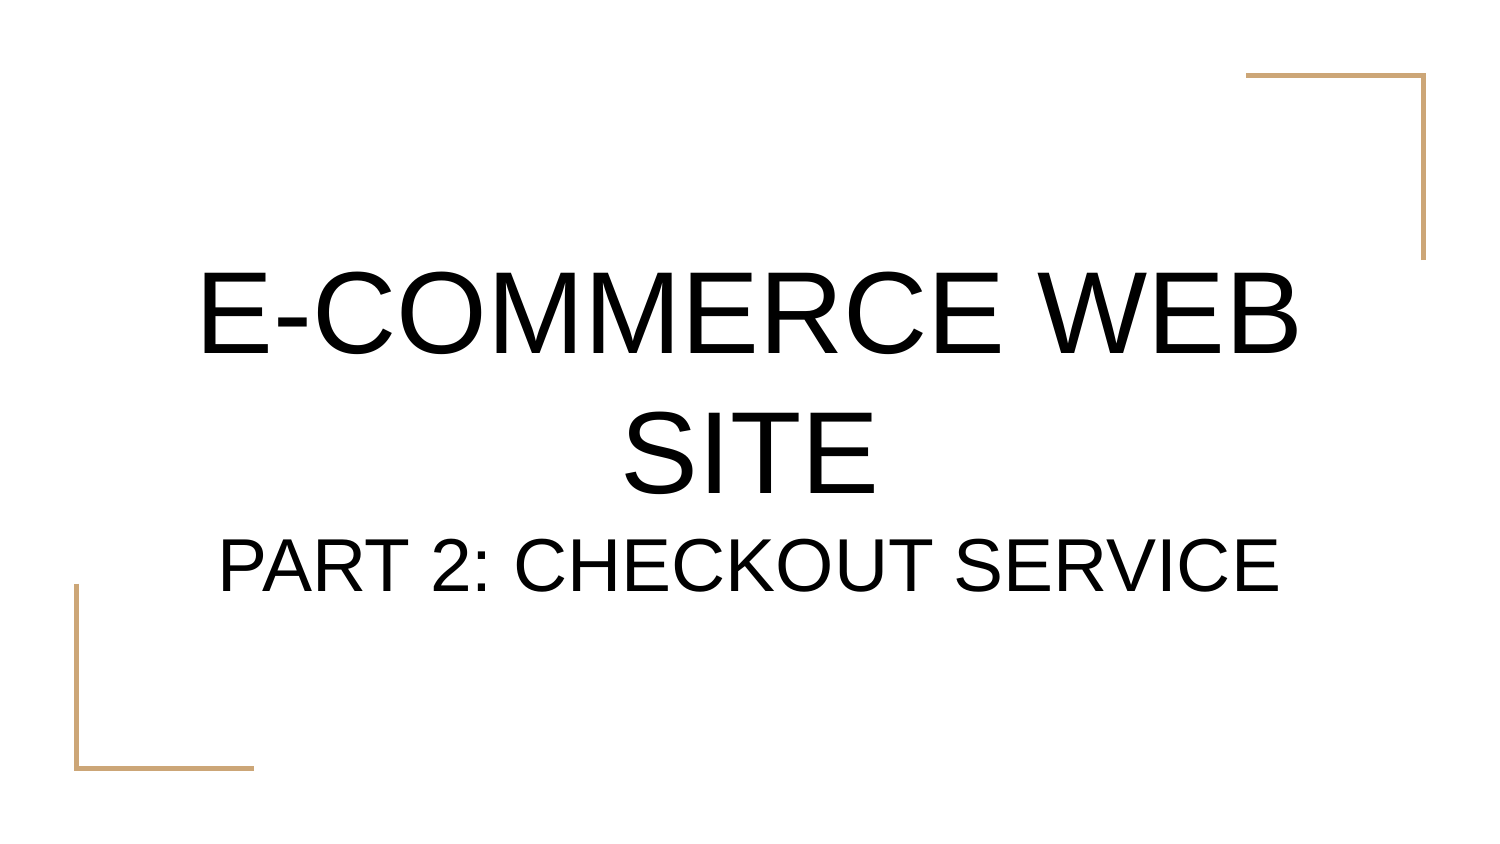

# E-COMMERCE WEB SITE
PART 2: CHECKOUT SERVICE